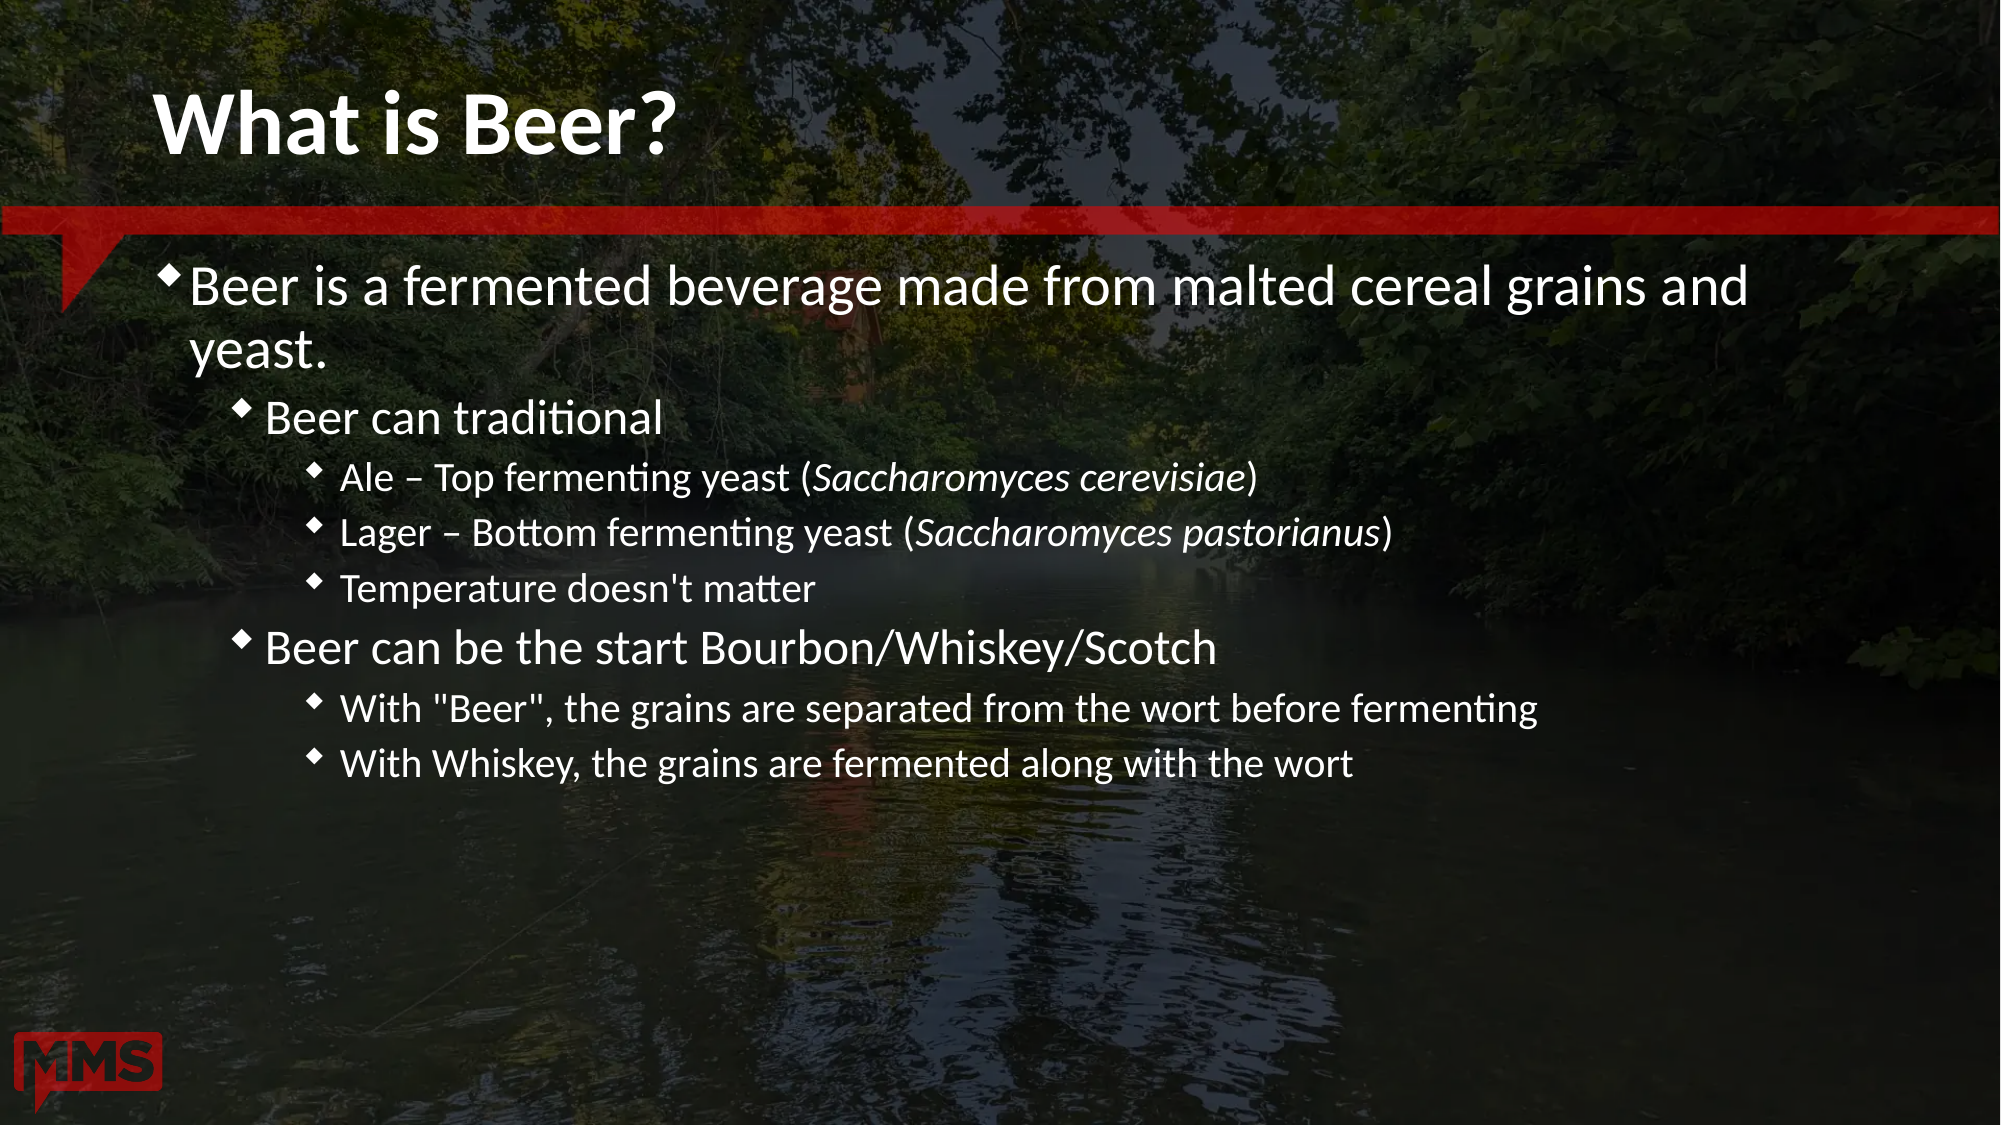

# What is Beer?
Beer is a fermented beverage made from malted cereal grains and yeast.
Beer can traditional
Ale – Top fermenting yeast (Saccharomyces cerevisiae)
Lager – Bottom fermenting yeast (Saccharomyces pastorianus)
Temperature doesn't matter
Beer can be the start Bourbon/Whiskey/Scotch
With "Beer", the grains are separated from the wort before fermenting
With Whiskey, the grains are fermented along with the wort